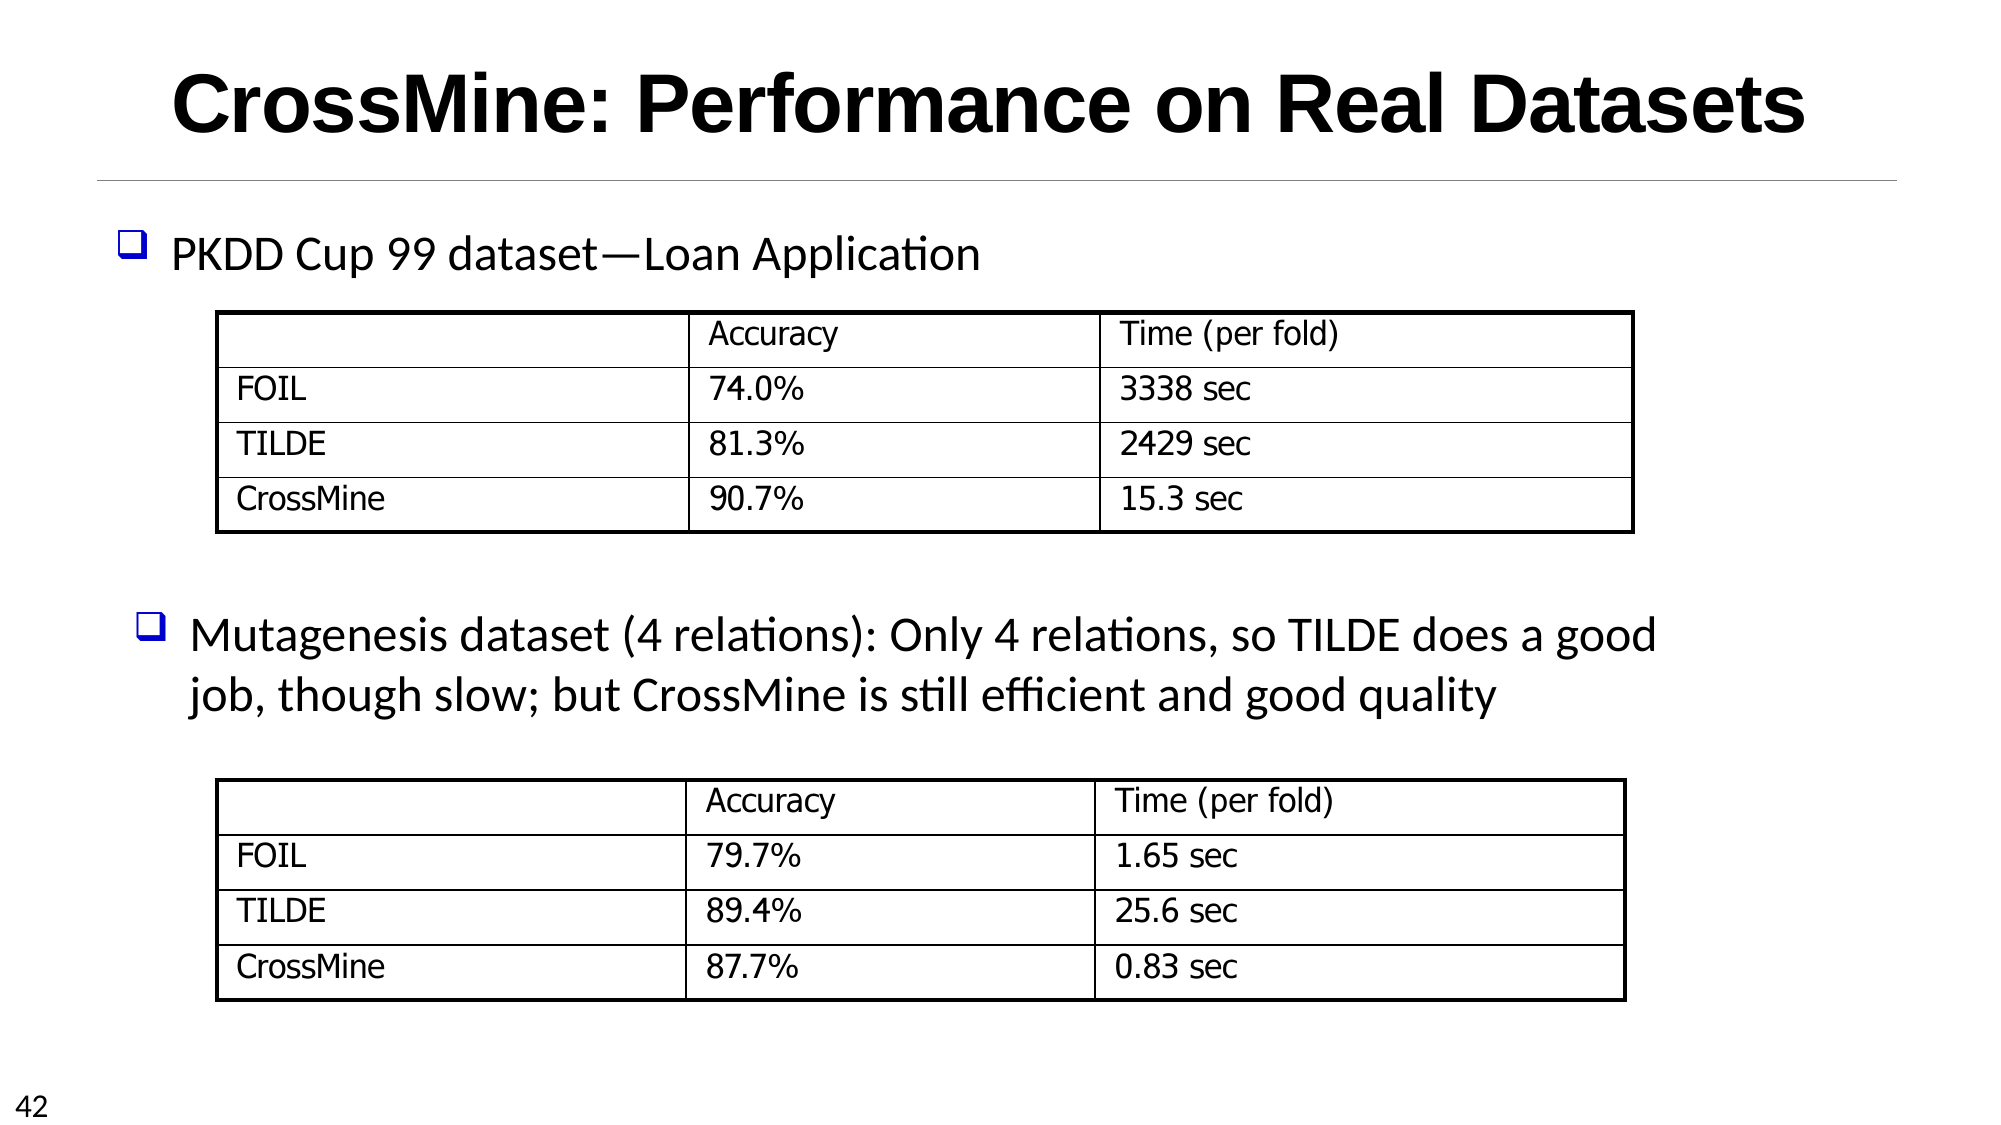

CrossMine: Performance on Real Datasets
PKDD Cup 99 dataset—Loan Application
|  | Accuracy | Time (per fold) |
| --- | --- | --- |
| FOIL | 74.0% | 3338 sec |
| TILDE | 81.3% | 2429 sec |
| CrossMine | 90.7% | 15.3 sec |
Mutagenesis dataset (4 relations): Only 4 relations, so TILDE does a good job, though slow; but CrossMine is still efficient and good quality

|  | Accuracy | Time (per fold) |
| --- | --- | --- |
| FOIL | 79.7% | 1.65 sec |
| TILDE | 89.4% | 25.6 sec |
| CrossMine | 87.7% | 0.83 sec |